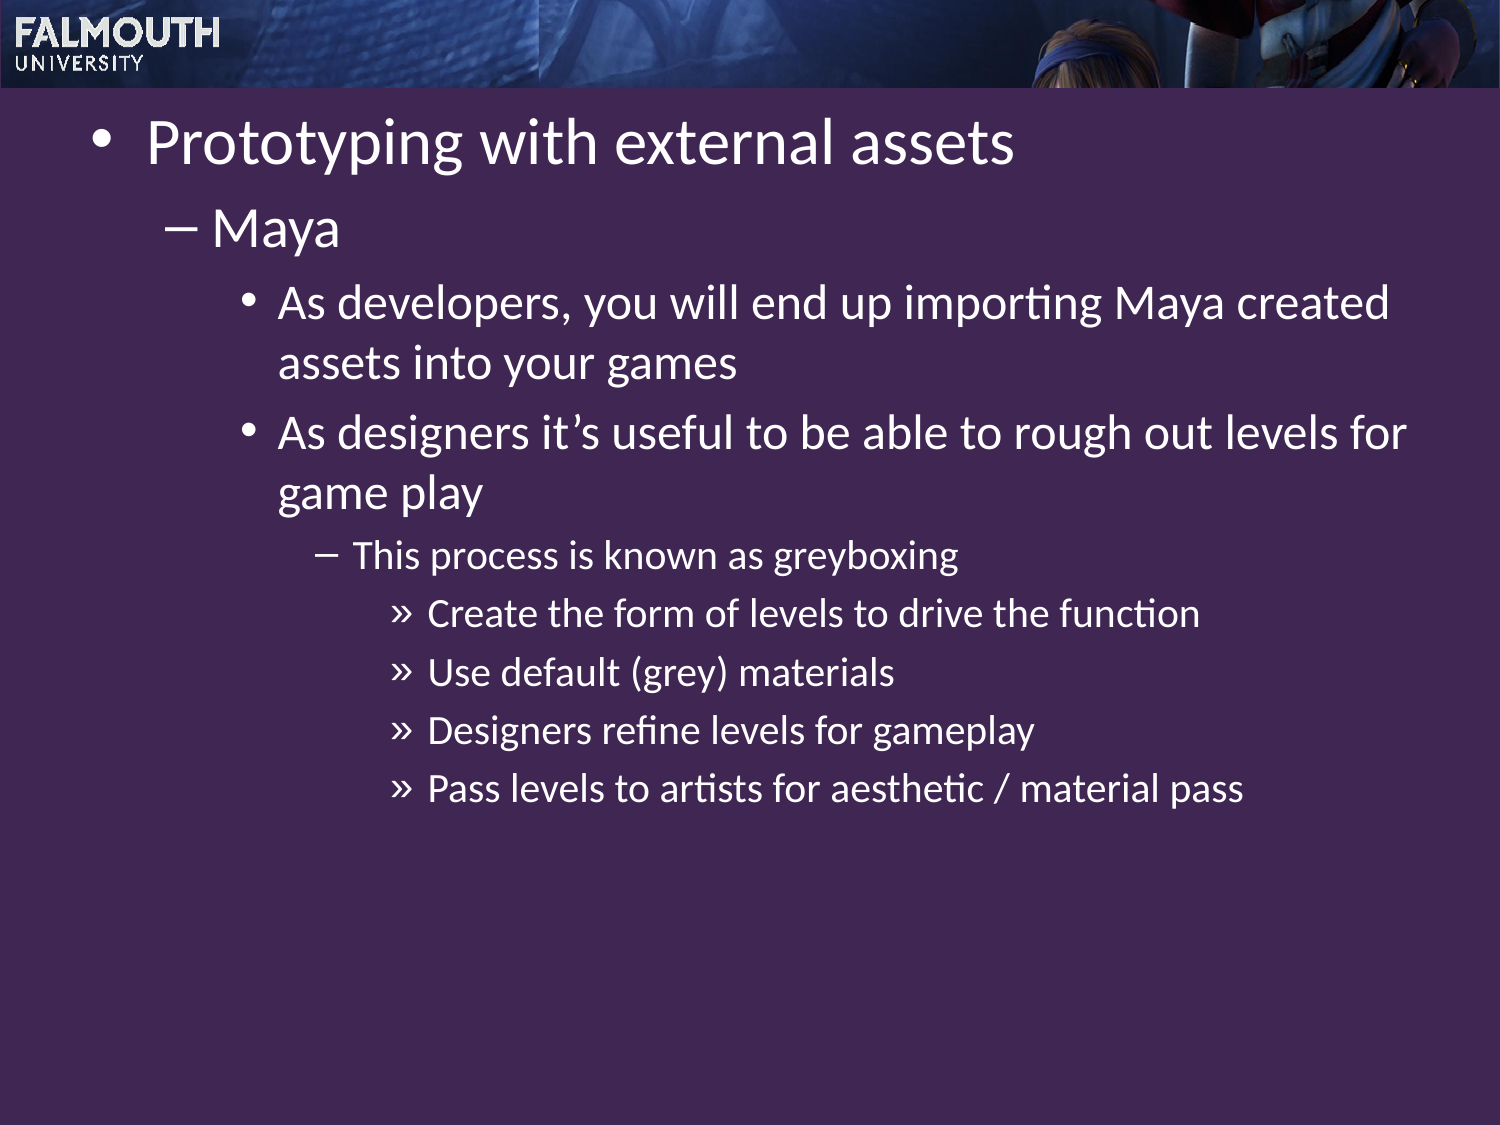

Prototyping with external assets
Maya
As developers, you will end up importing Maya created assets into your games
As designers it’s useful to be able to rough out levels for game play
This process is known as greyboxing
Create the form of levels to drive the function
Use default (grey) materials
Designers refine levels for gameplay
Pass levels to artists for aesthetic / material pass